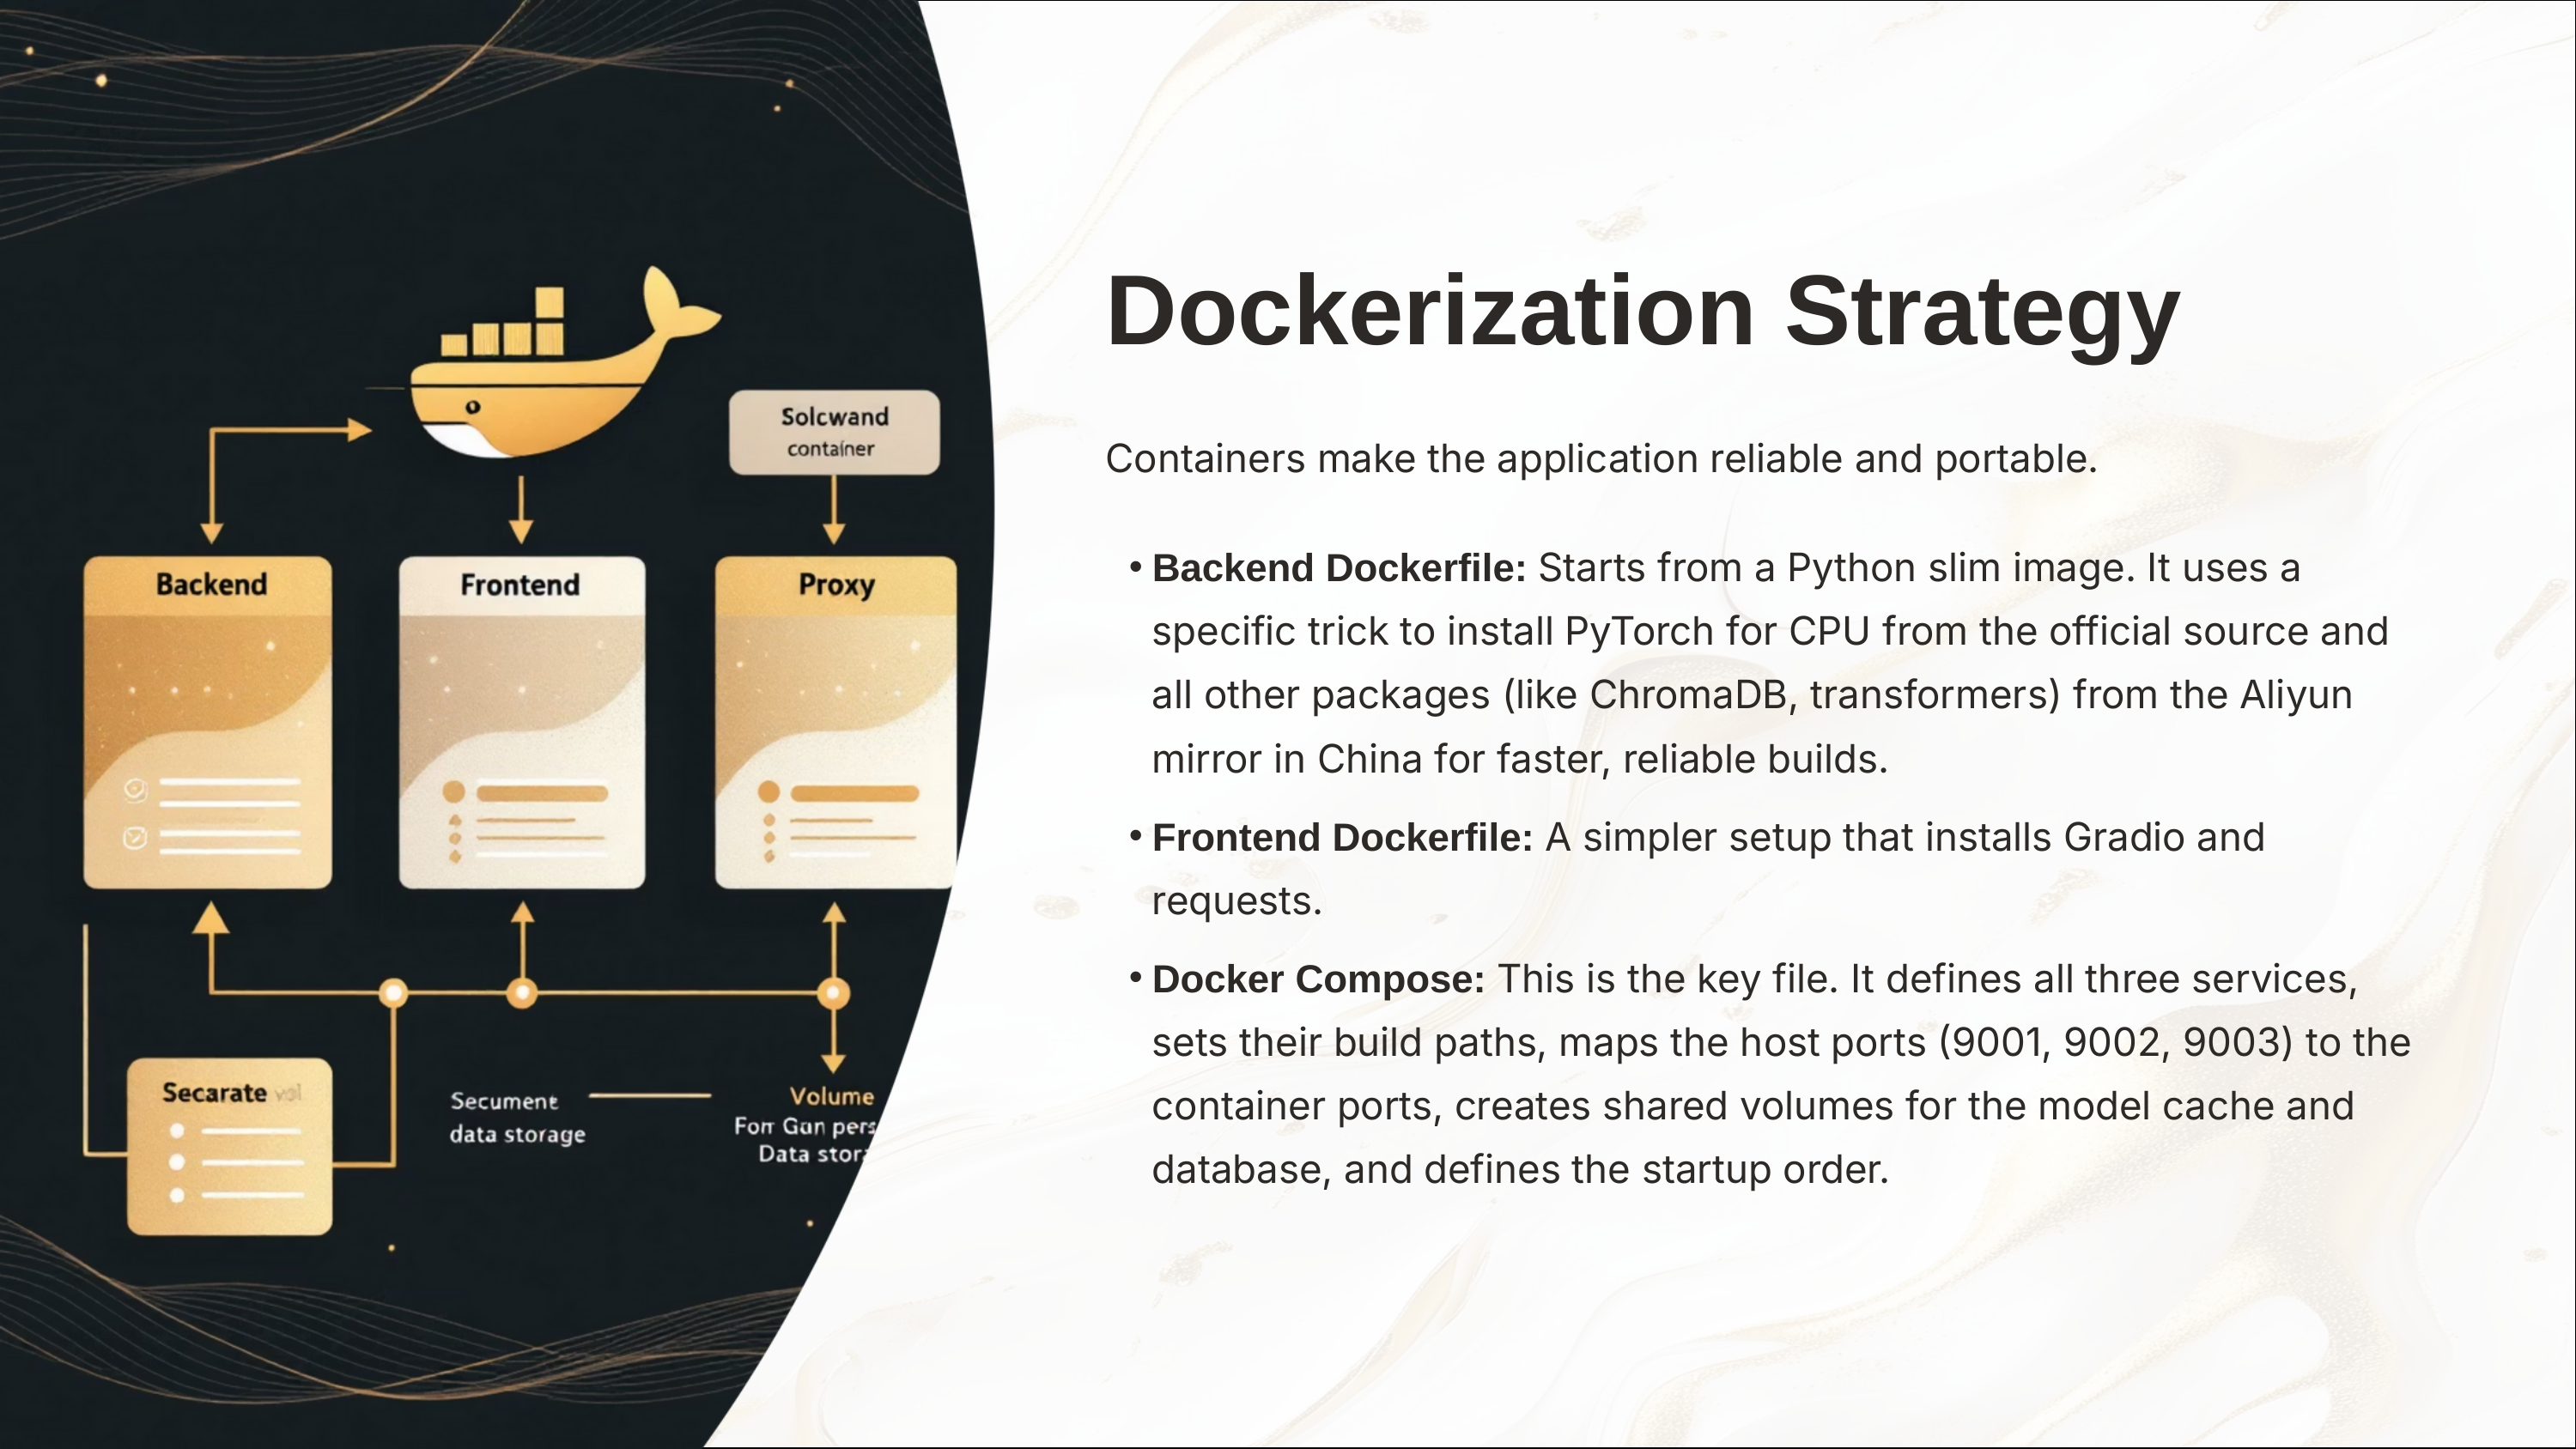

Dockerization Strategy
Containers make the application reliable and portable.
Backend Dockerfile: Starts from a Python slim image. It uses a specific trick to install PyTorch for CPU from the official source and all other packages (like ChromaDB, transformers) from the Aliyun mirror in China for faster, reliable builds.
Frontend Dockerfile: A simpler setup that installs Gradio and requests.
Docker Compose: This is the key file. It defines all three services, sets their build paths, maps the host ports (9001, 9002, 9003) to the container ports, creates shared volumes for the model cache and database, and defines the startup order.